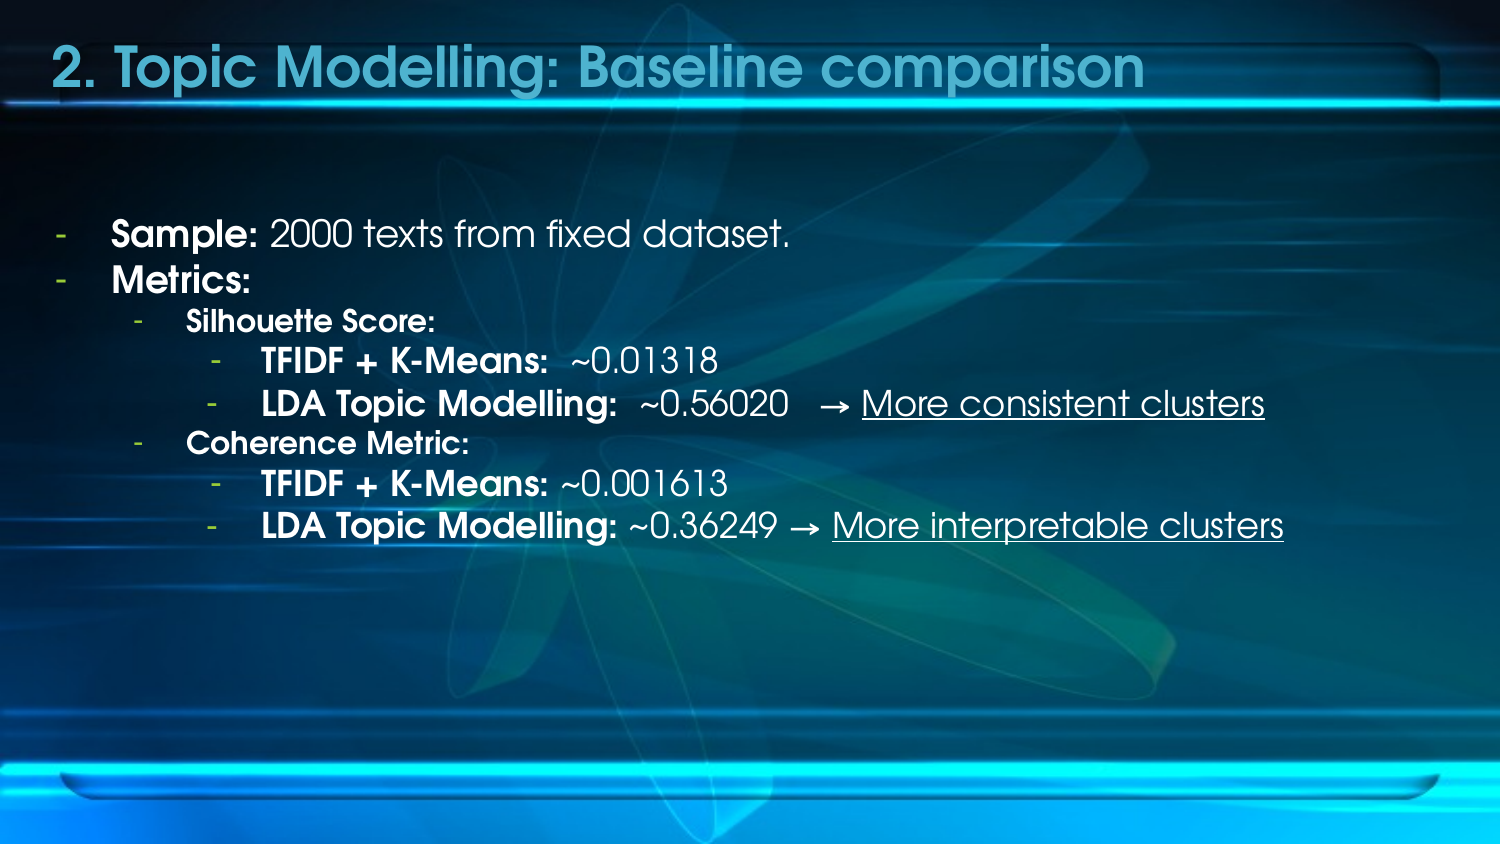

# 2. Topic Modelling: Baseline comparison
Sample: 2000 texts from fixed dataset.
Metrics:
Silhouette Score:
TFIDF + K-Means:  ~0.01318
LDA Topic Modelling:  ~0.56020   → More consistent clusters
Coherence Metric:
TFIDF + K-Means: ~0.001613
LDA Topic Modelling: ~0.36249 → More interpretable clusters